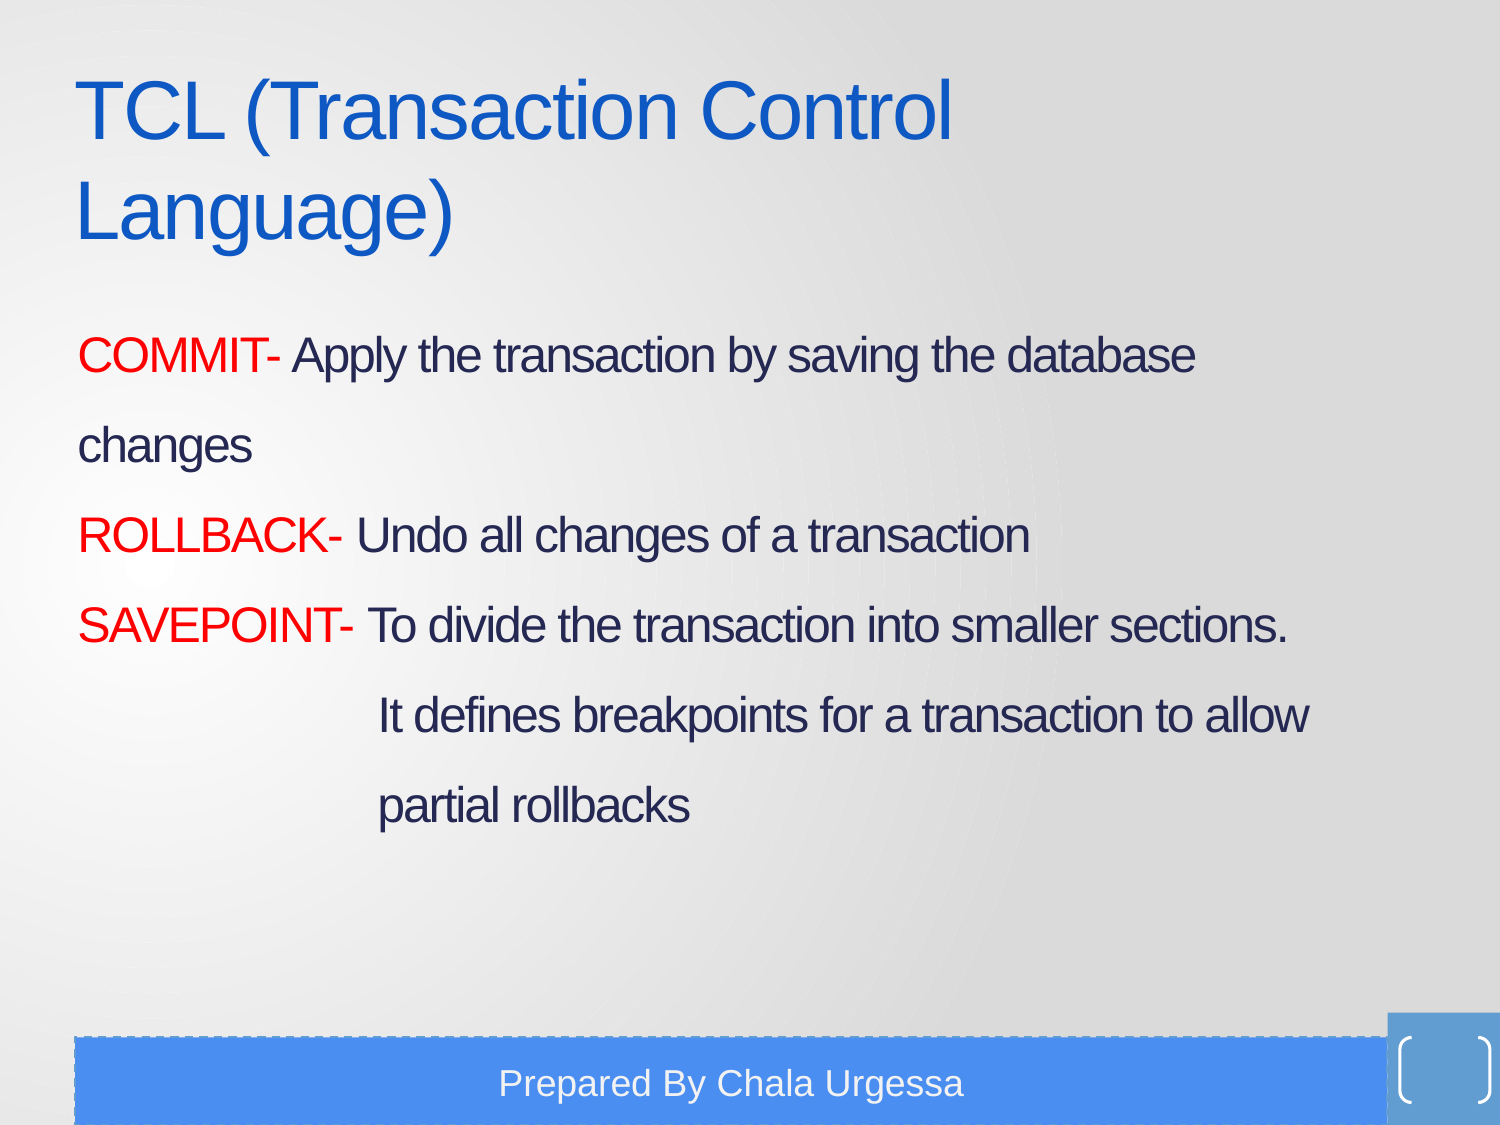

TCL (Transaction Control Language)
# COMMIT- Apply the transaction by saving the database changes ROLLBACK- Undo all changes of a transaction SAVEPOINT- To divide the transaction into smaller sections. It defines breakpoints for a transaction to allow partial rollbacks
13